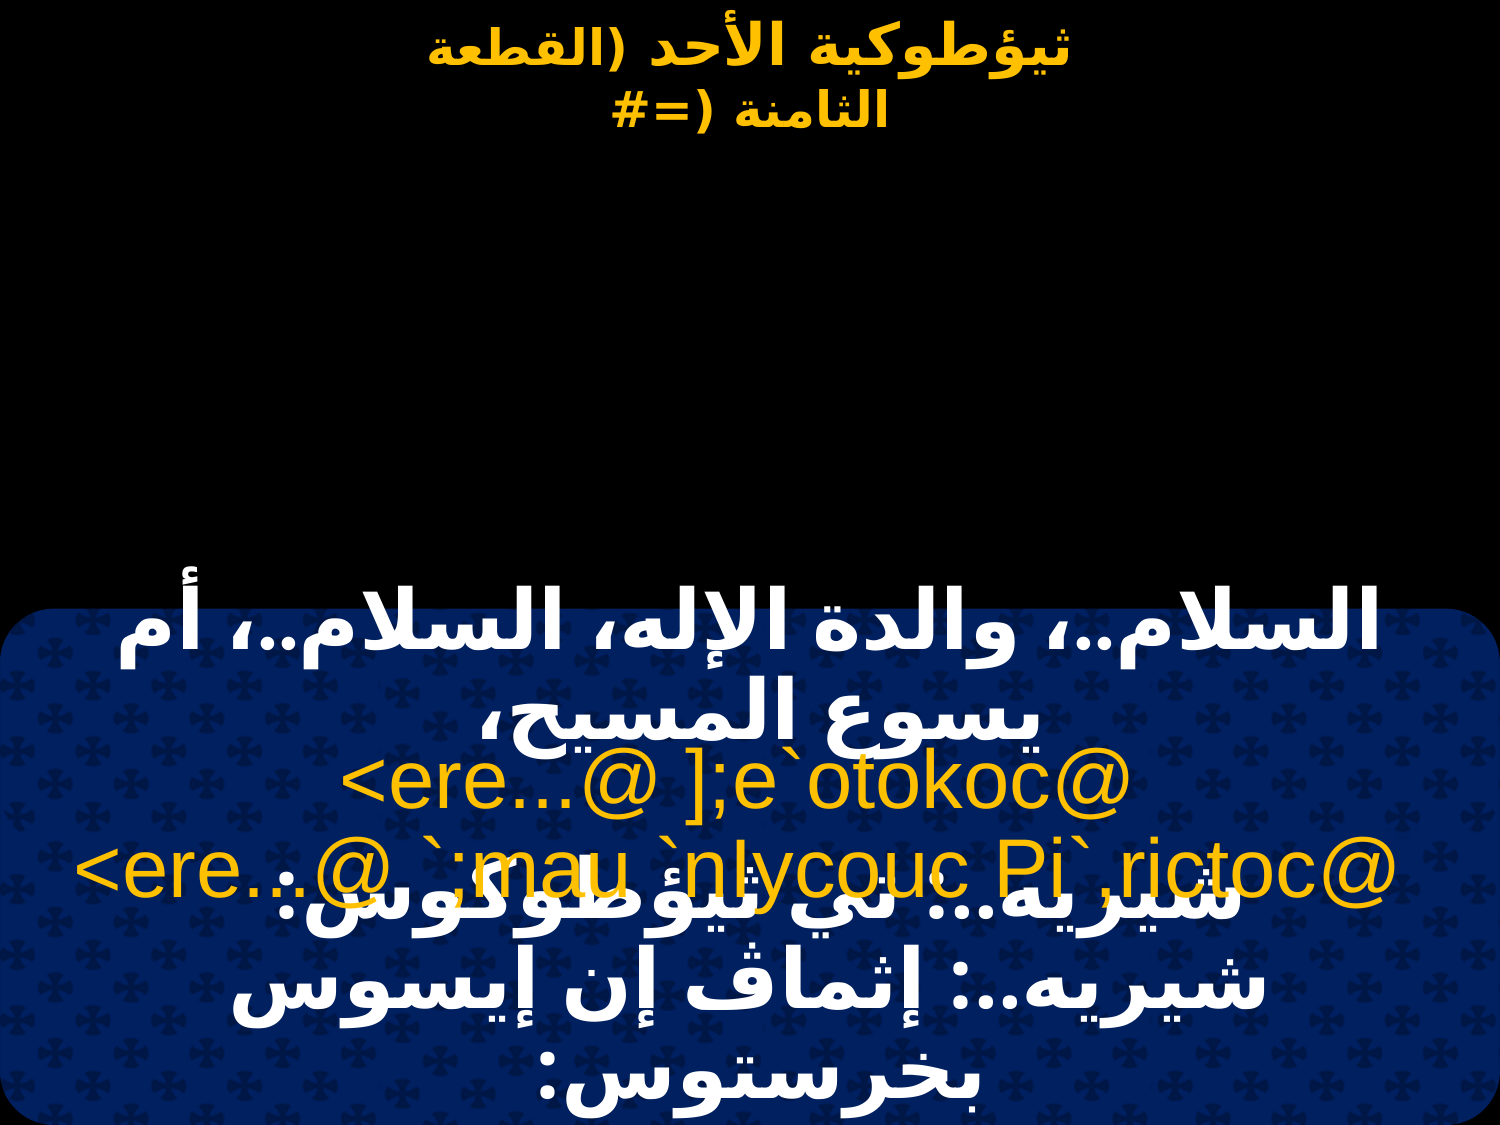

السلام..، والدة الإله، السلام..، أم يسوع المسيح،
<ere...@ ];e`otokoc@
<ere...@ `;mau `nIycouc Pi`,rictoc@
شيريه..: تي ثيؤطوكوس:
شيريه..: إثماڤ إن إيسوس بخرستوس: